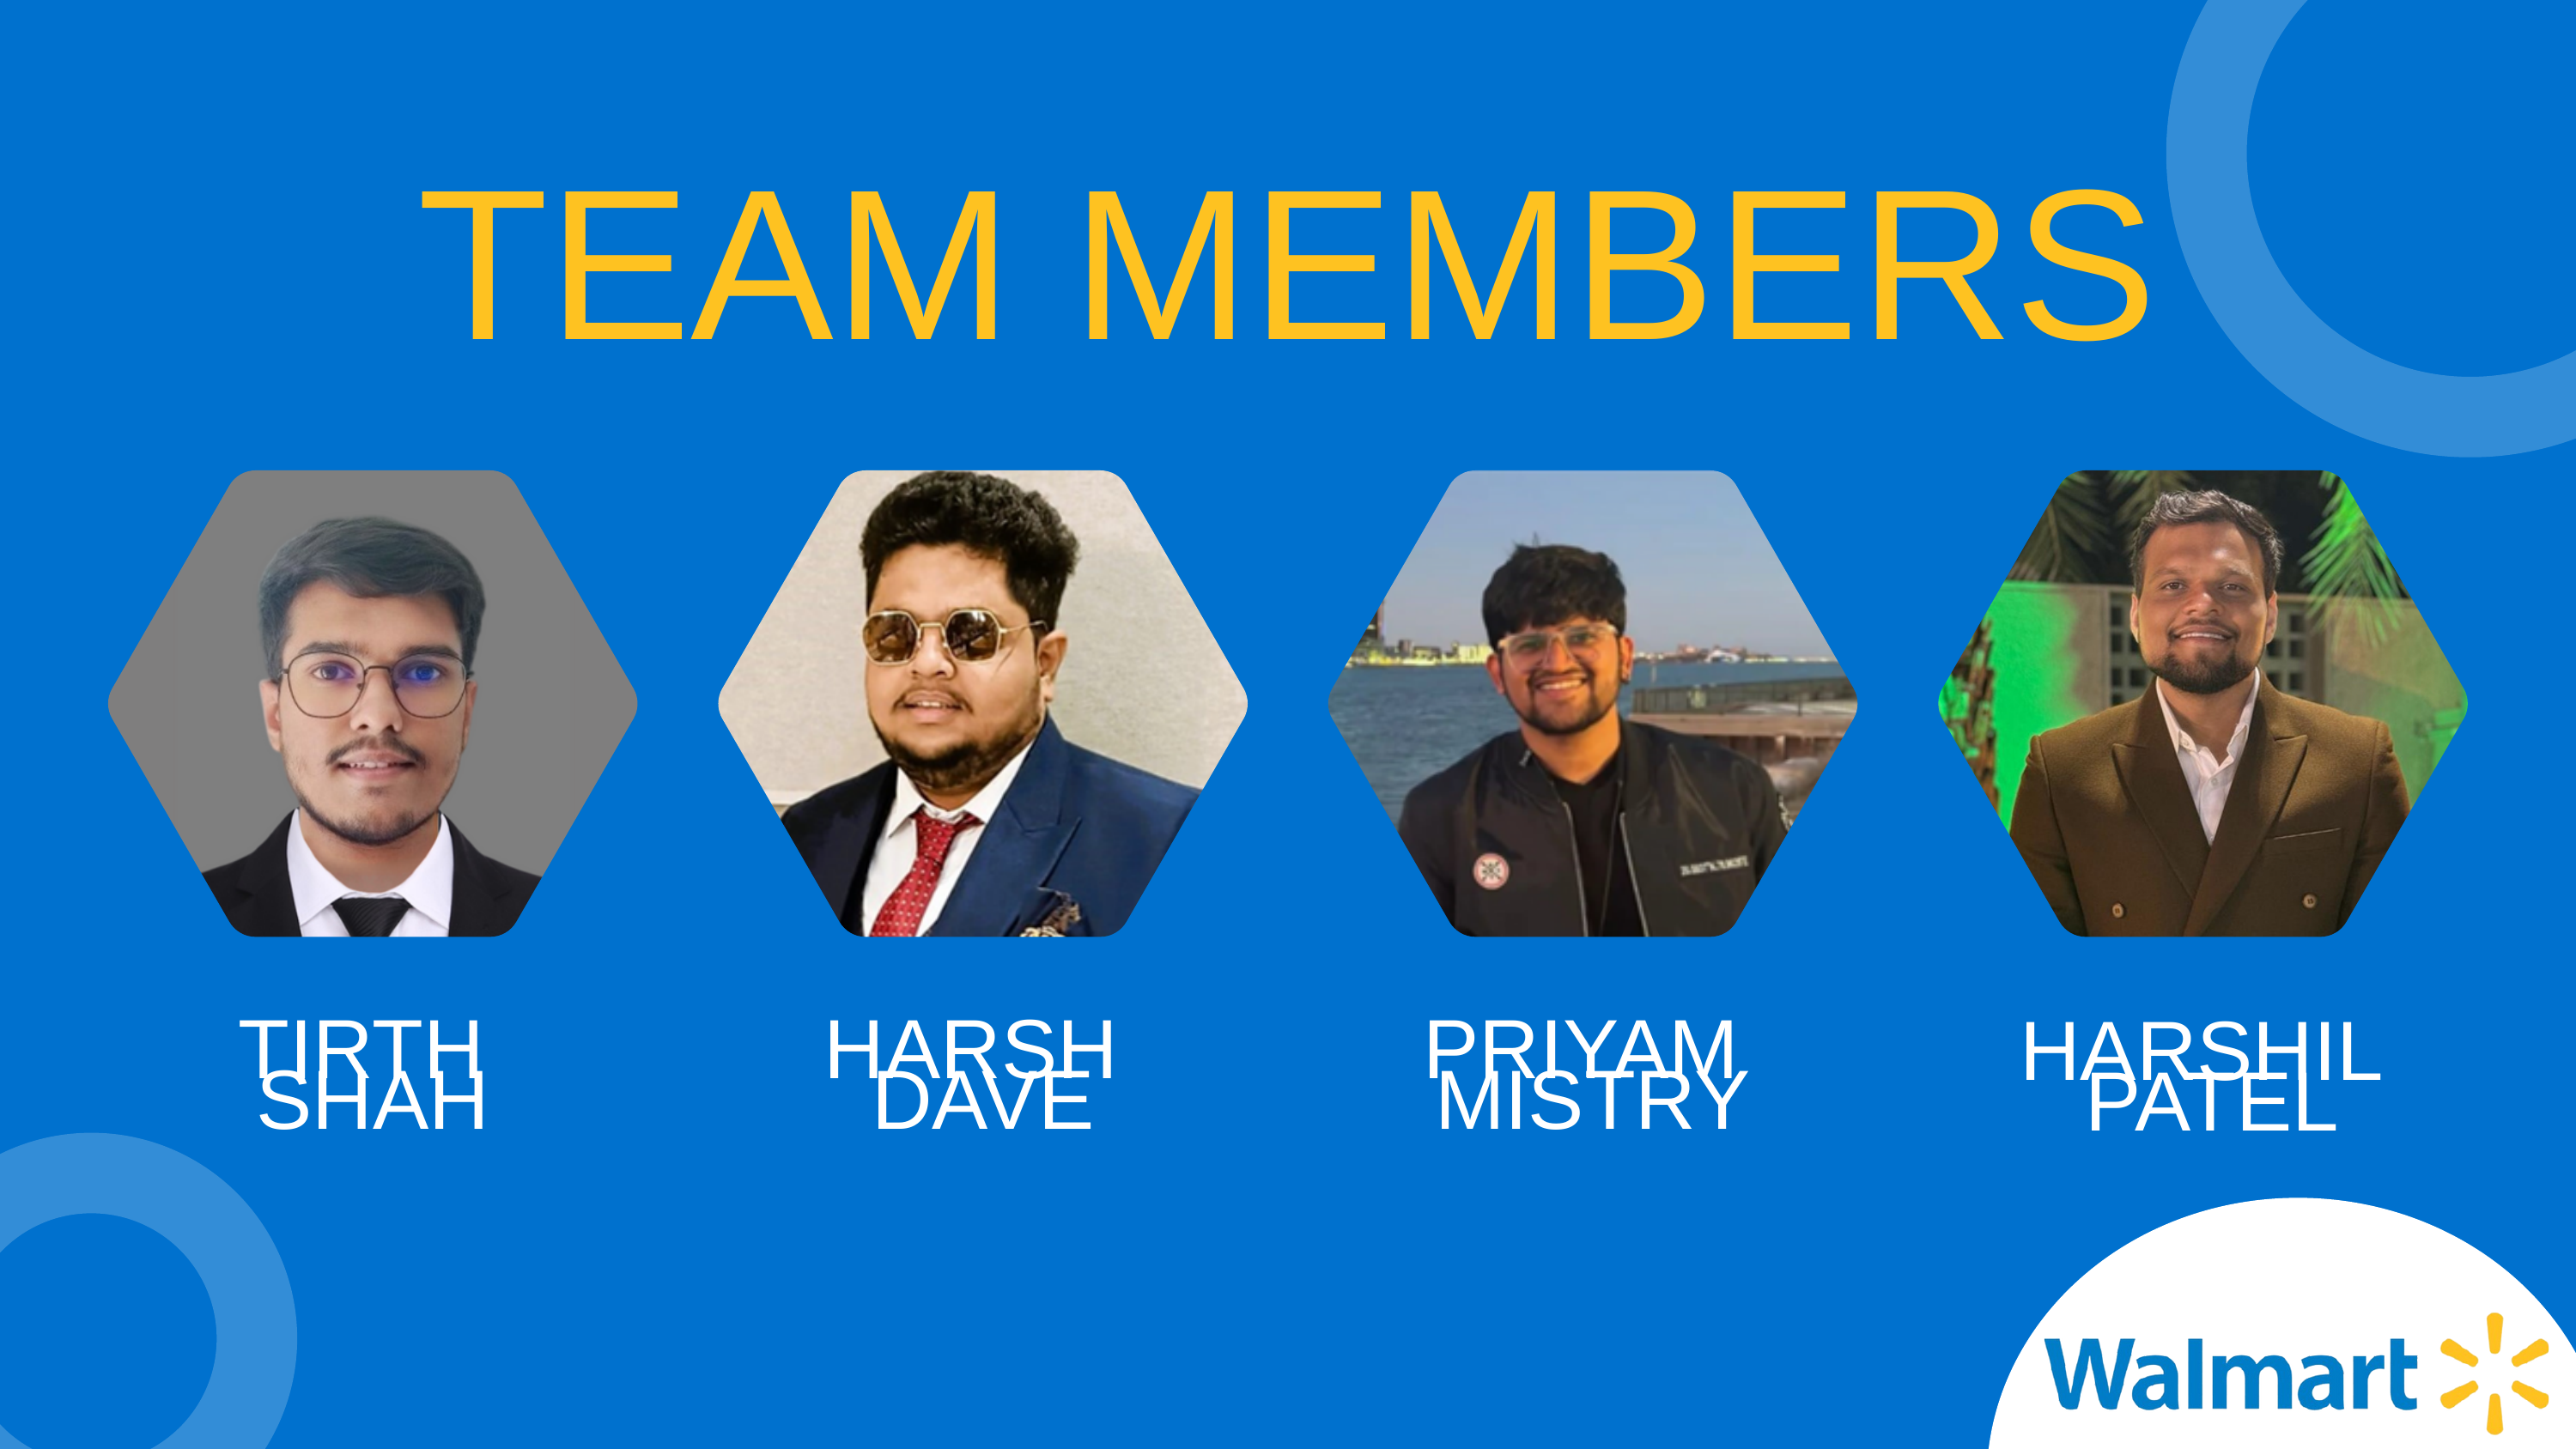

TEAM MEMBERS

TIRTH
SHAH
HARSH
DAVE
PRIYAM
MISTRY
HARSHIL
PATEL